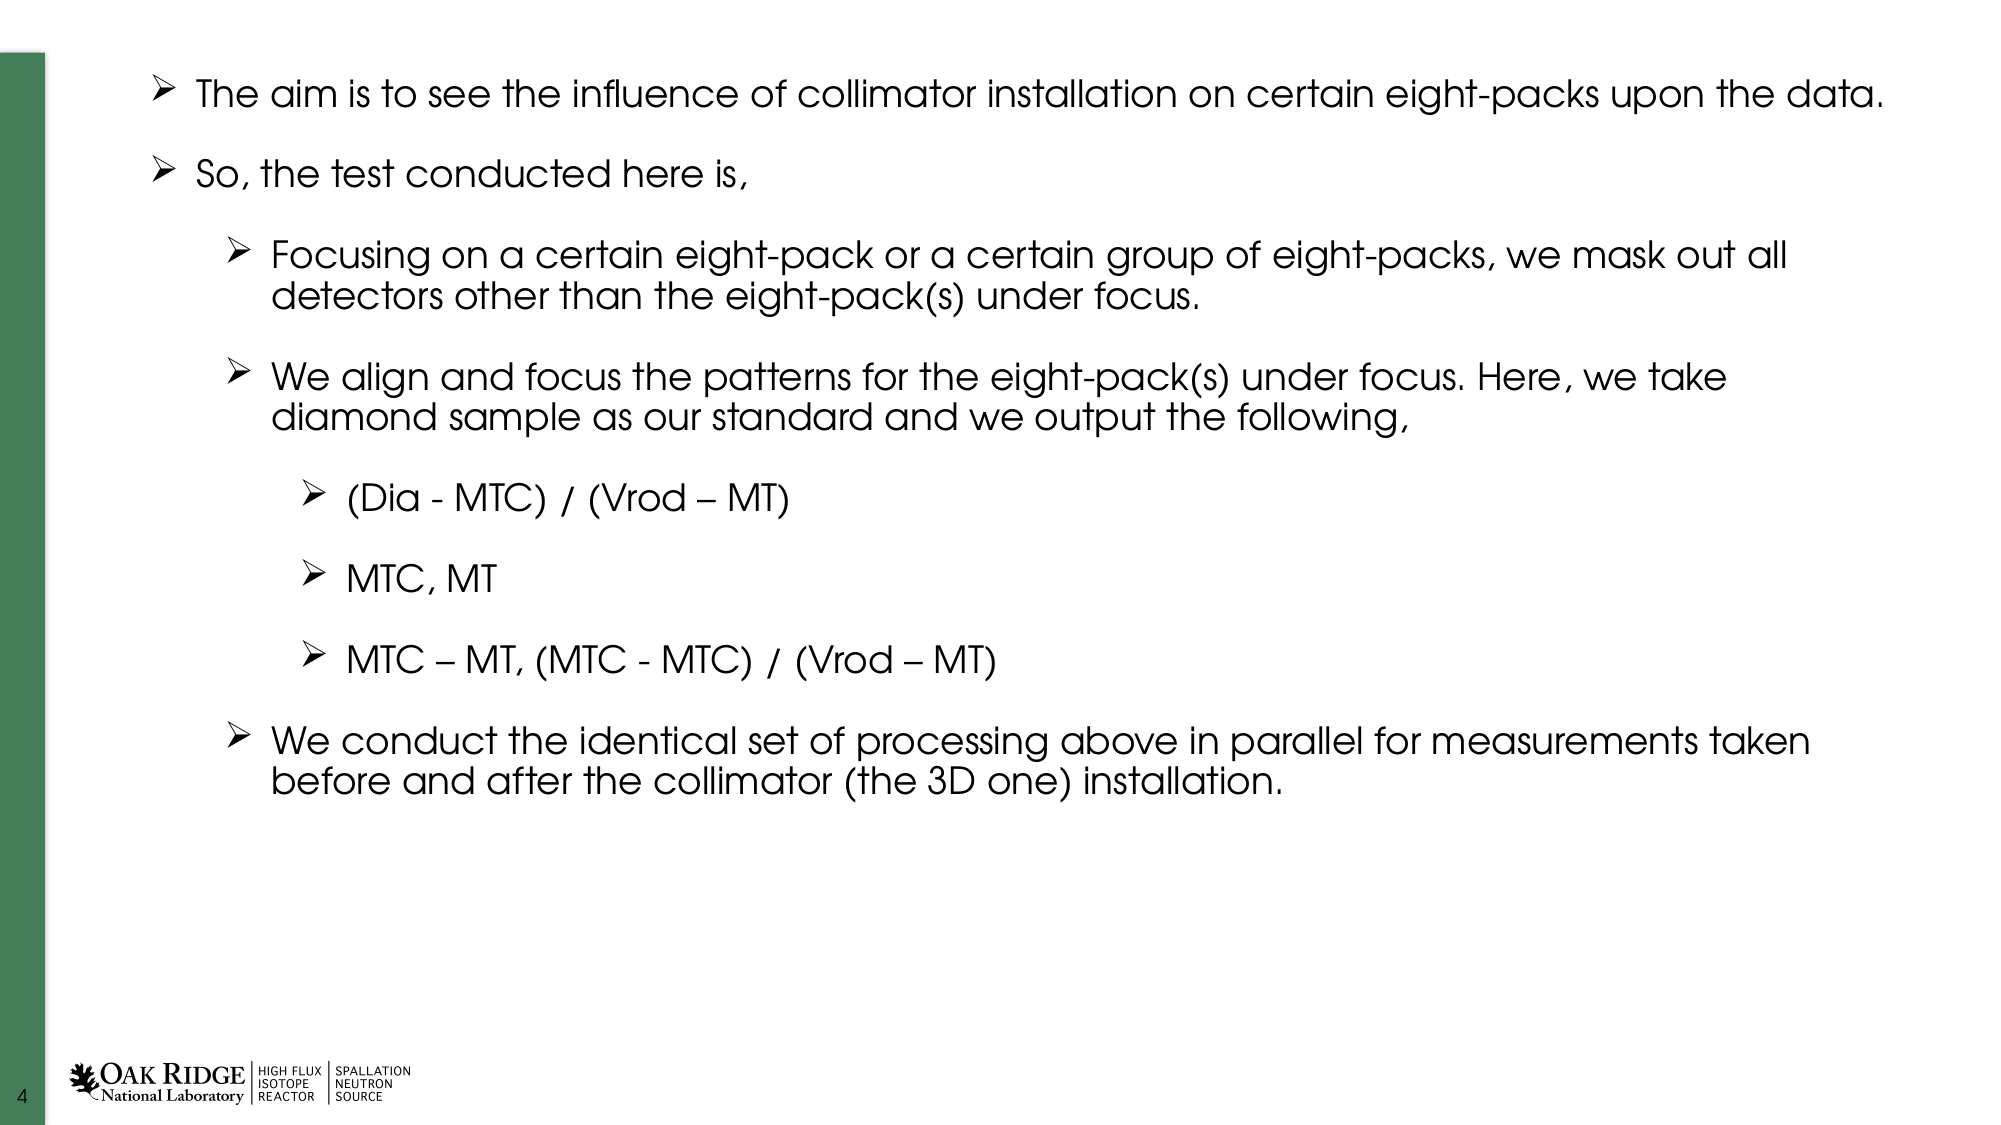

The aim is to see the influence of collimator installation on certain eight-packs upon the data.

So, the test conducted here is,

Focusing on a certain eight-pack or a certain group of eight-packs, we mask out all detectors other than the eight-pack(s) under focus.

We align and focus the patterns for the eight-pack(s) under focus. Here, we take diamond sample as our standard and we output the following,

(Dia - MTC) / (Vrod – MT)

MTC, MT

MTC – MT, (MTC - MTC) / (Vrod – MT)

We conduct the identical set of processing above in parallel for measurements taken before and after the collimator (the 3D one) installation.